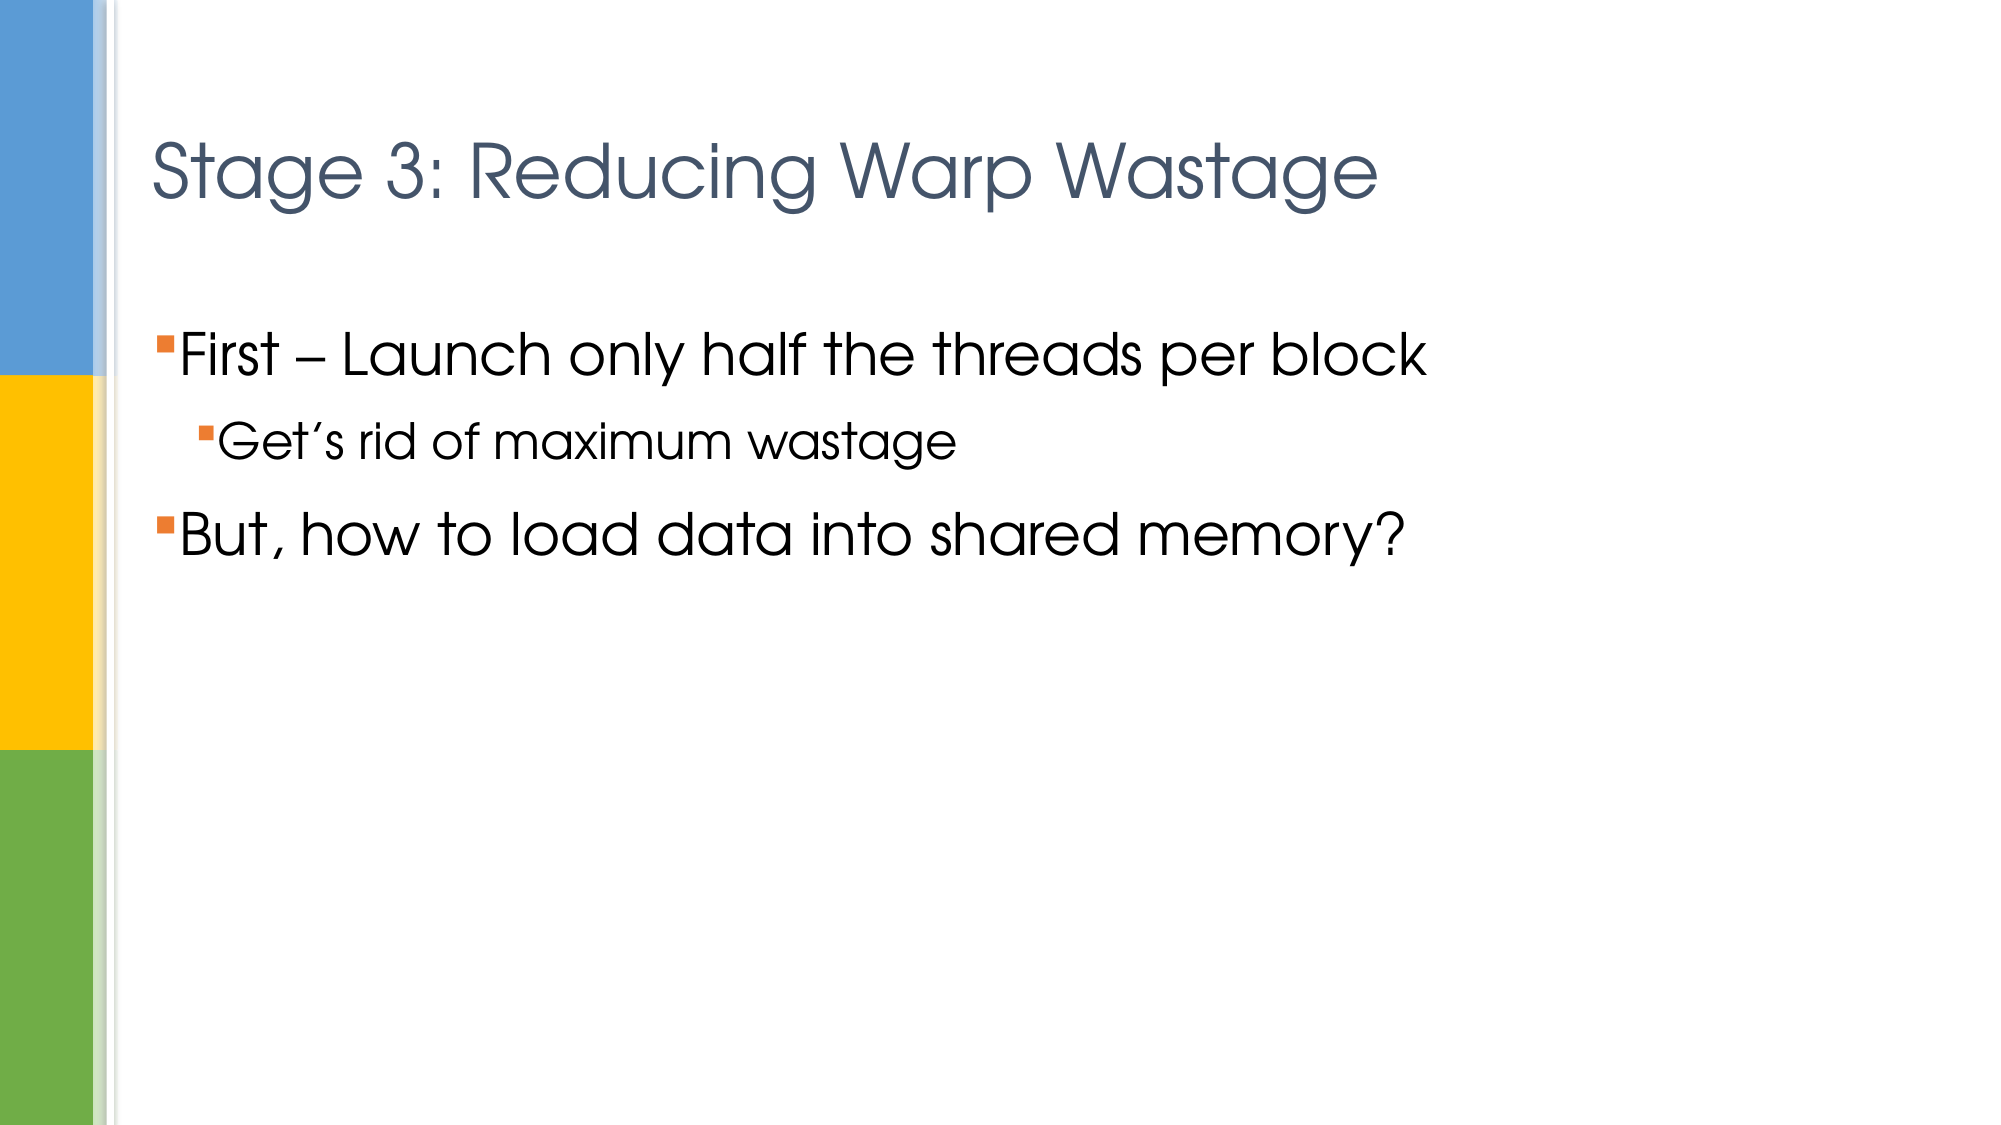

# Stage 3: Reducing Warp Wastage
First – Launch only half the threads per block
Get’s rid of maximum wastage
But, how to load data into shared memory?